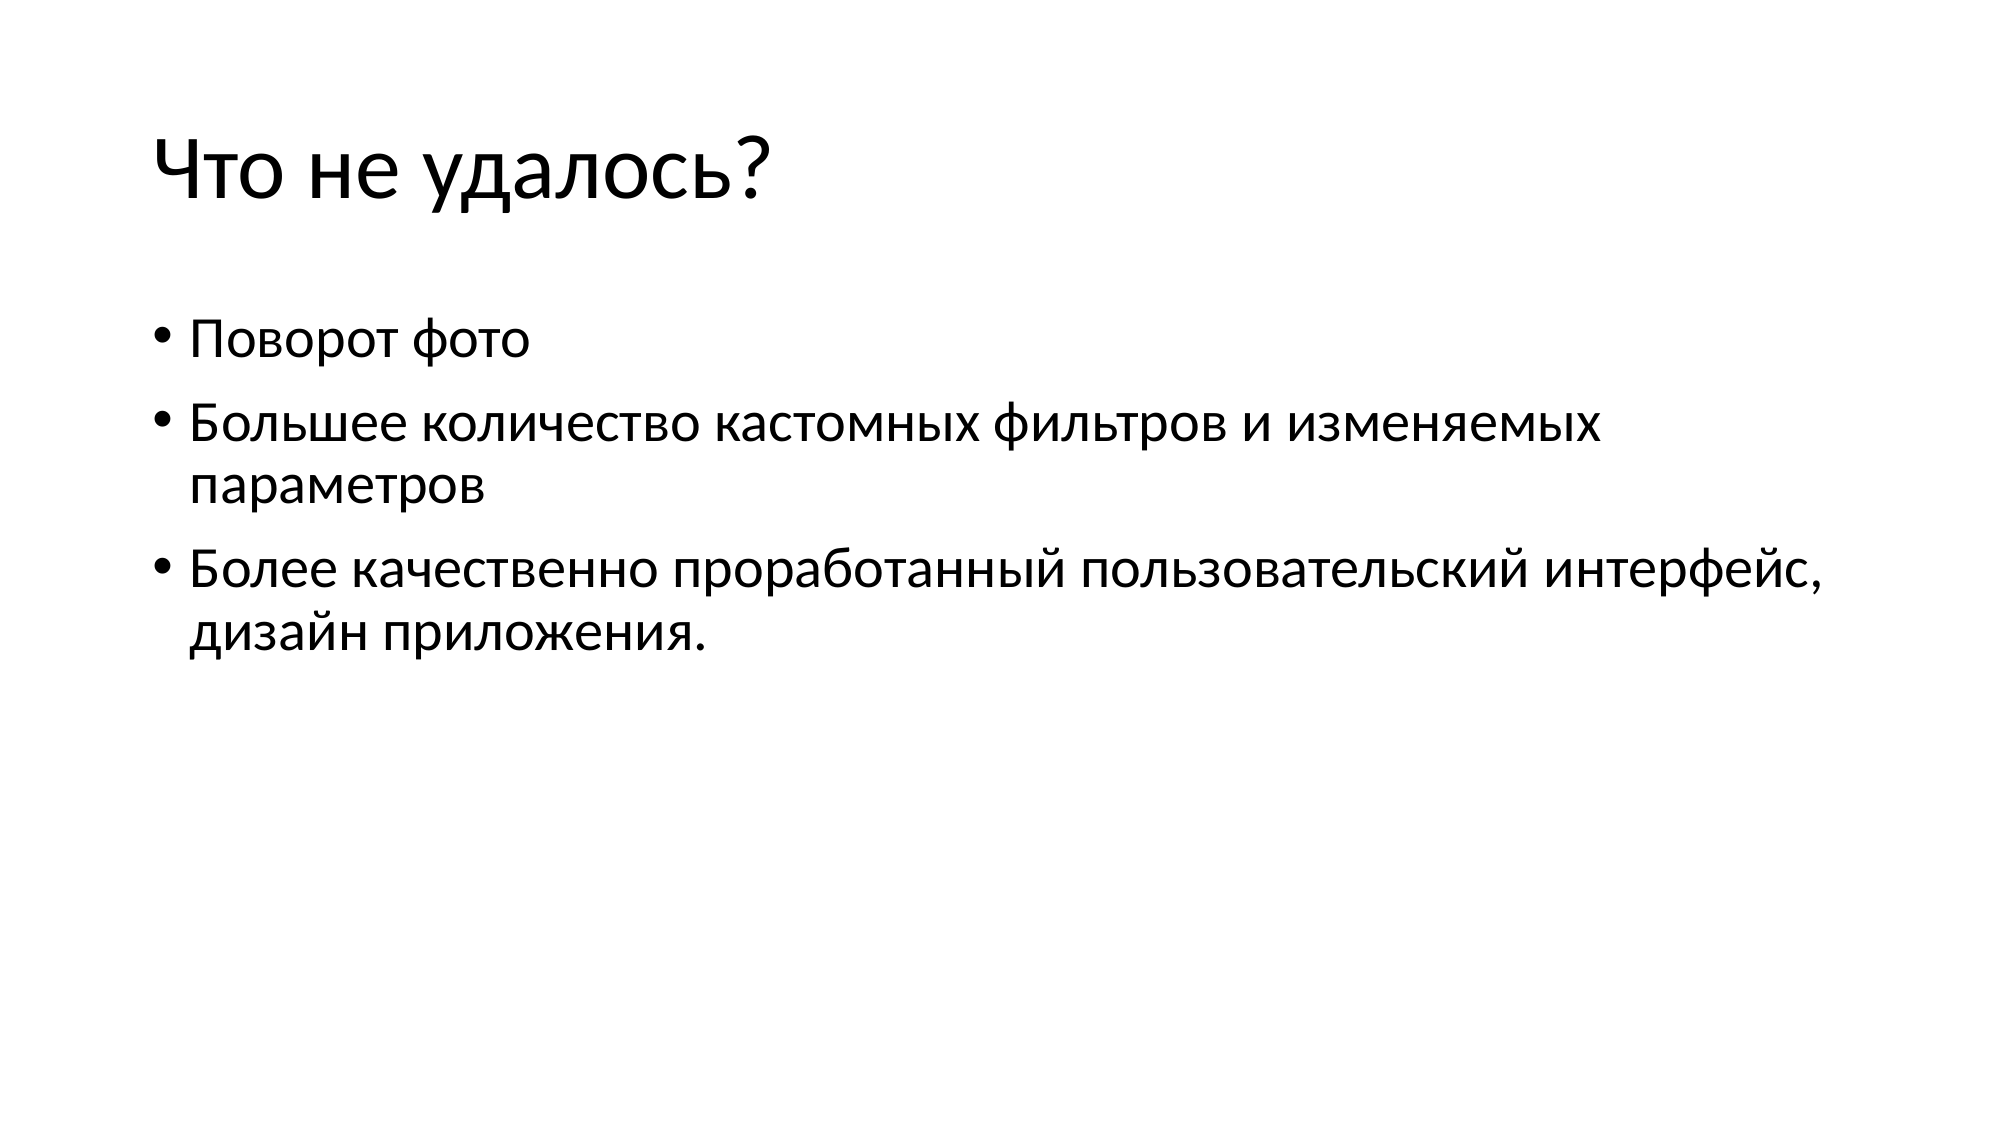

# Что не удалось?
Поворот фото
Большее количество кастомных фильтров и изменяемых параметров
Более качественно проработанный пользовательский интерфейс, дизайн приложения.